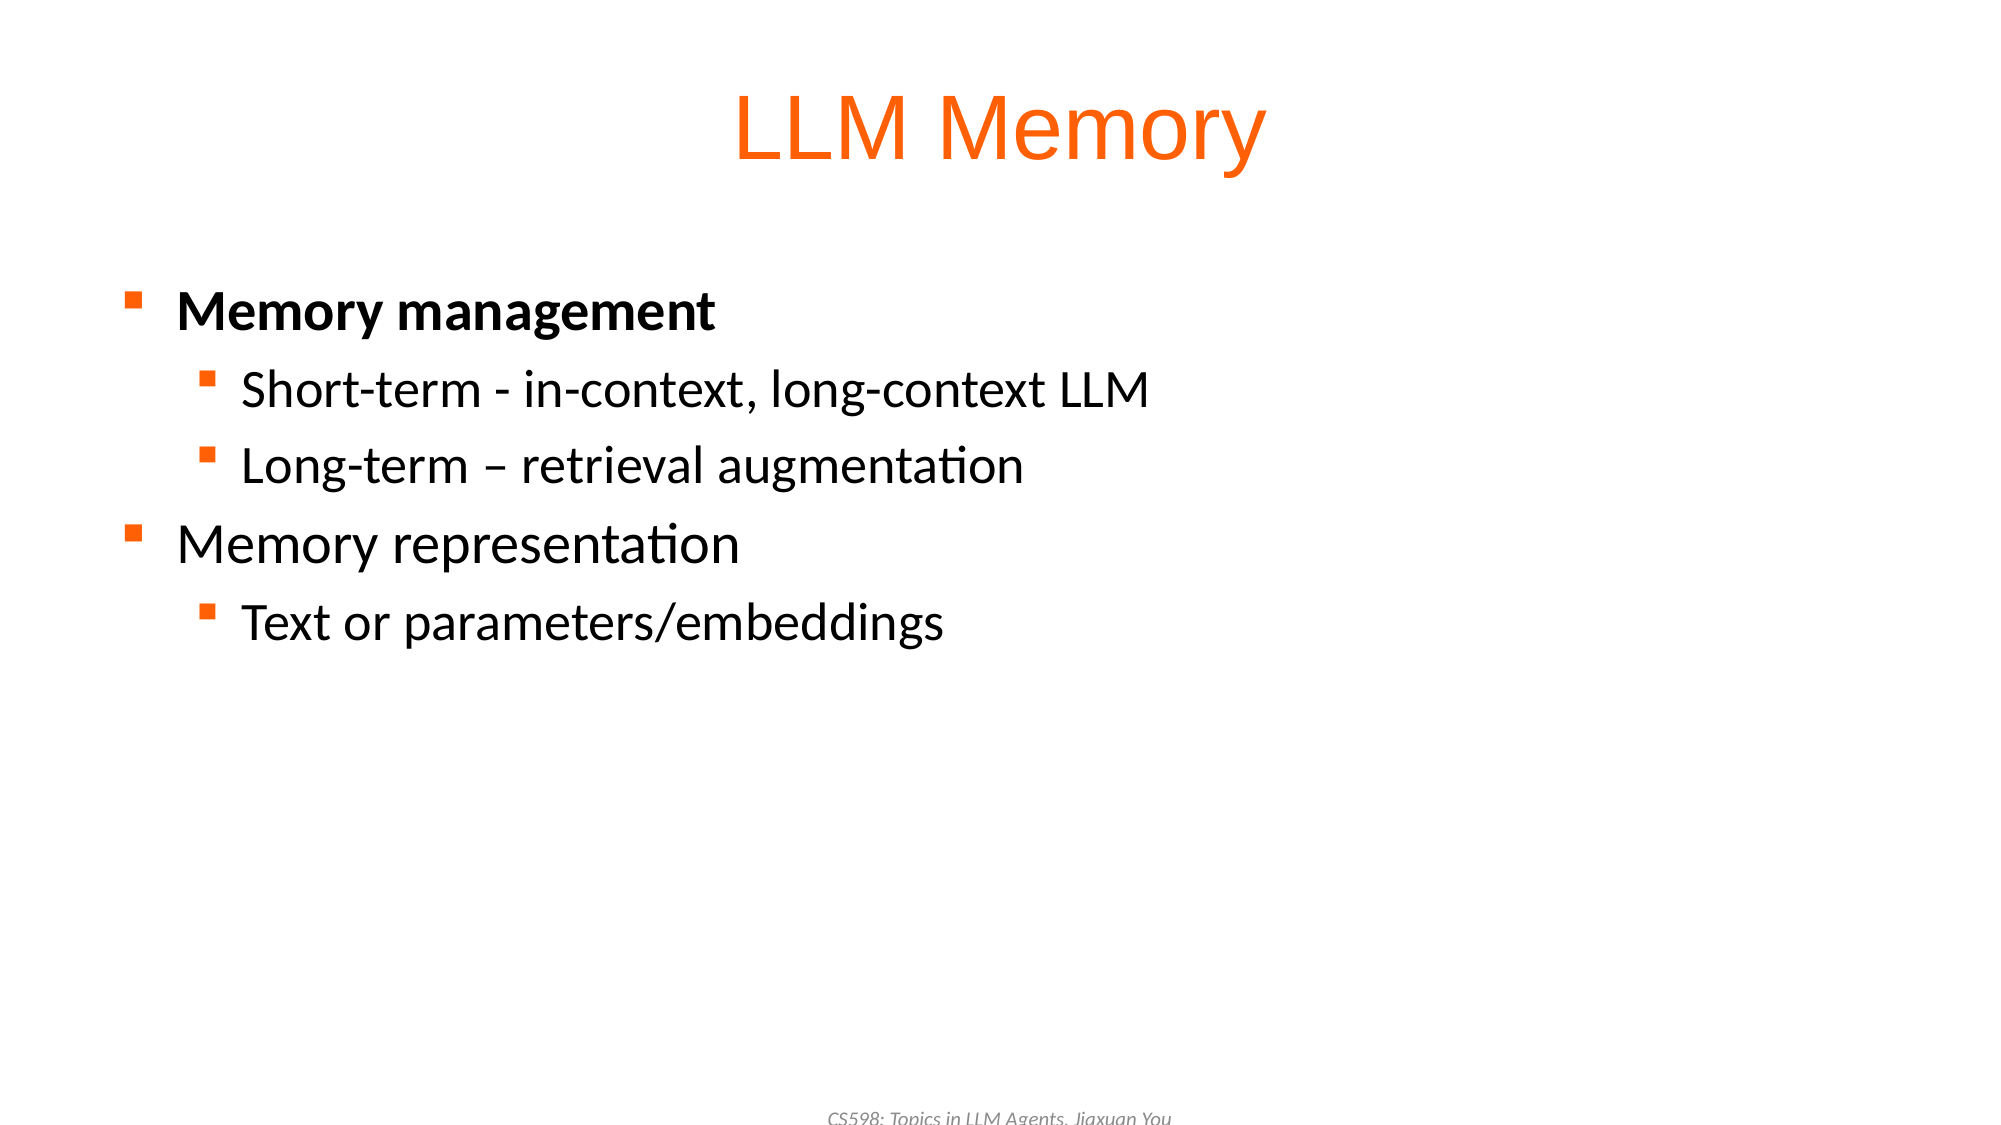

# LLM Memory
Memory management
Short-term - in-context, long-context LLM
Long-term – retrieval augmentation
Memory representation
Text or parameters/embeddings

CS598: Topics in LLM Agents, Jiaxuan You

26